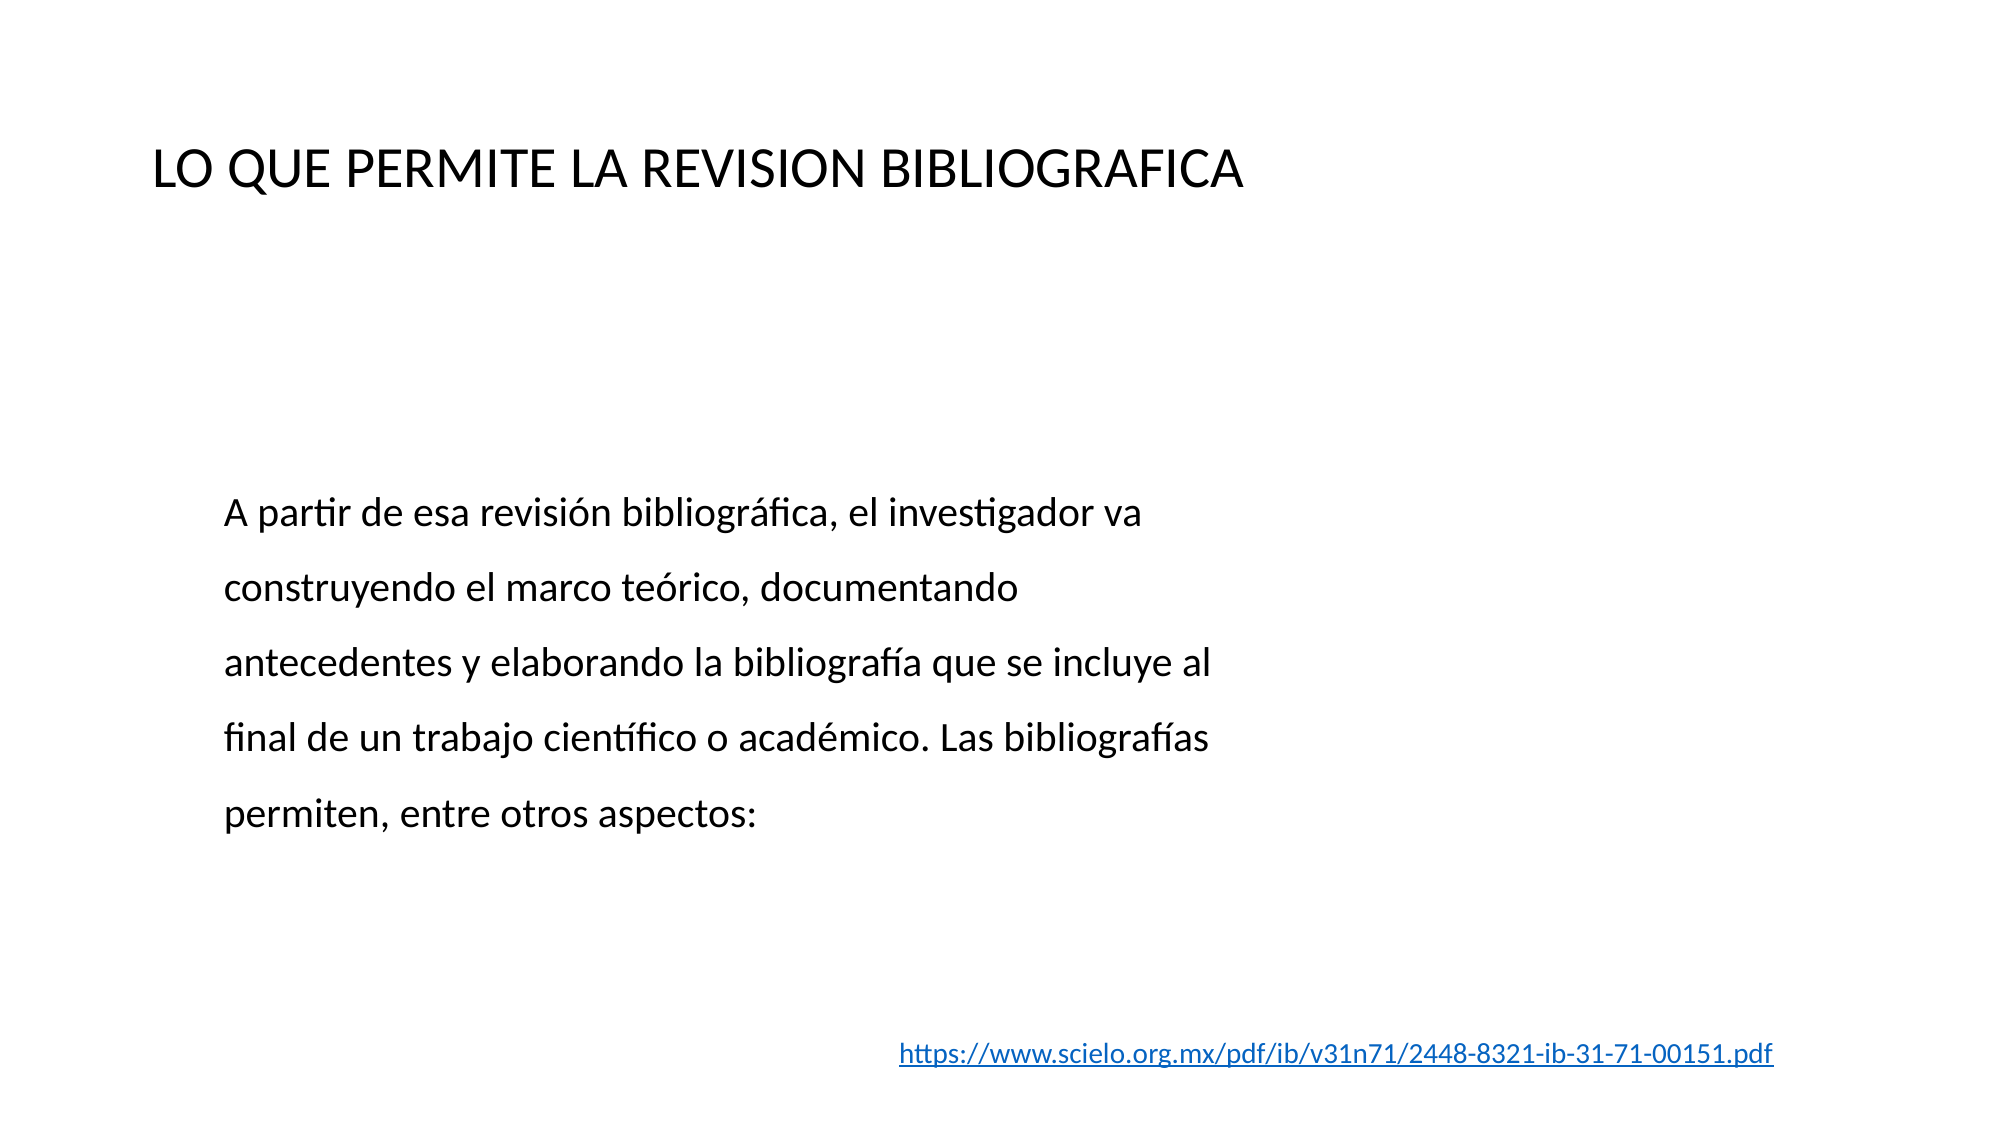

# LO QUE PERMITE LA REVISION BIBLIOGRAFICA
A partir de esa revisión bibliográfica, el investigador va construyendo el marco teórico, documentando antecedentes y elaborando la bibliografía que se incluye al final de un trabajo científico o académico. Las bibliografías permiten, entre otros aspectos:
https://www.scielo.org.mx/pdf/ib/v31n71/2448-8321-ib-31-71-00151.pdf